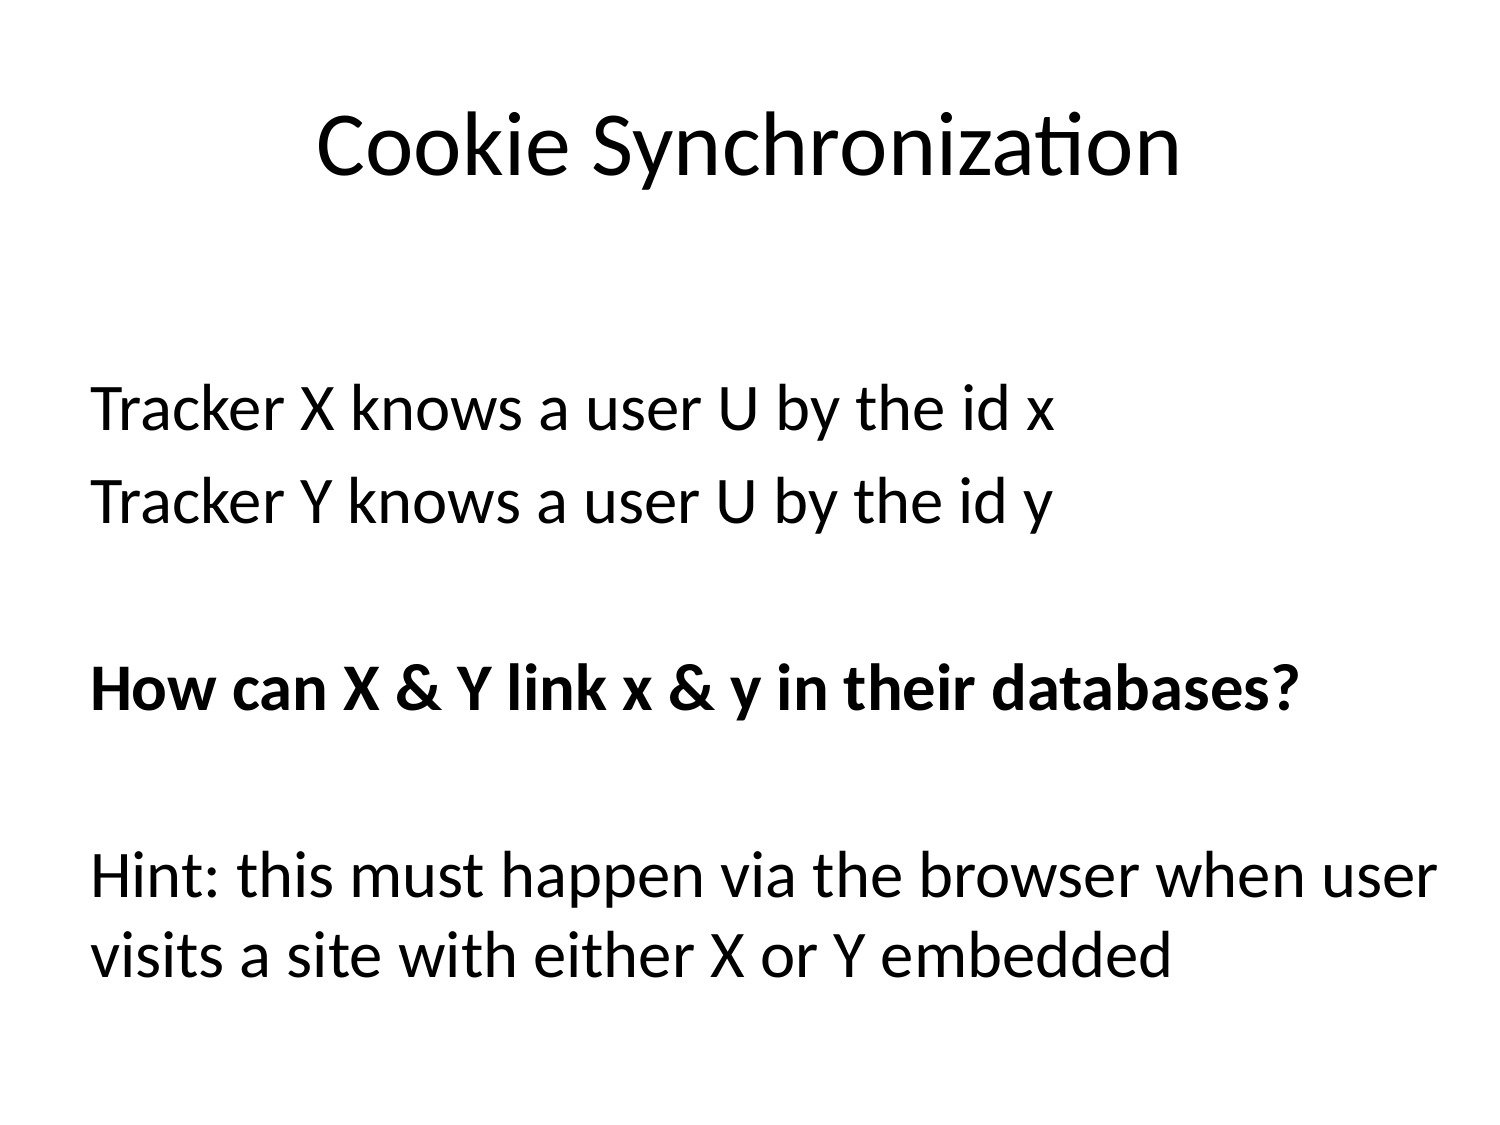

# Cookie Synchronization

Tracker X knows a user U by the id x
Tracker Y knows a user U by the id y

How can X & Y link x & y in their databases?

Hint: this must happen via the browser when user visits a site with either X or Y embedded